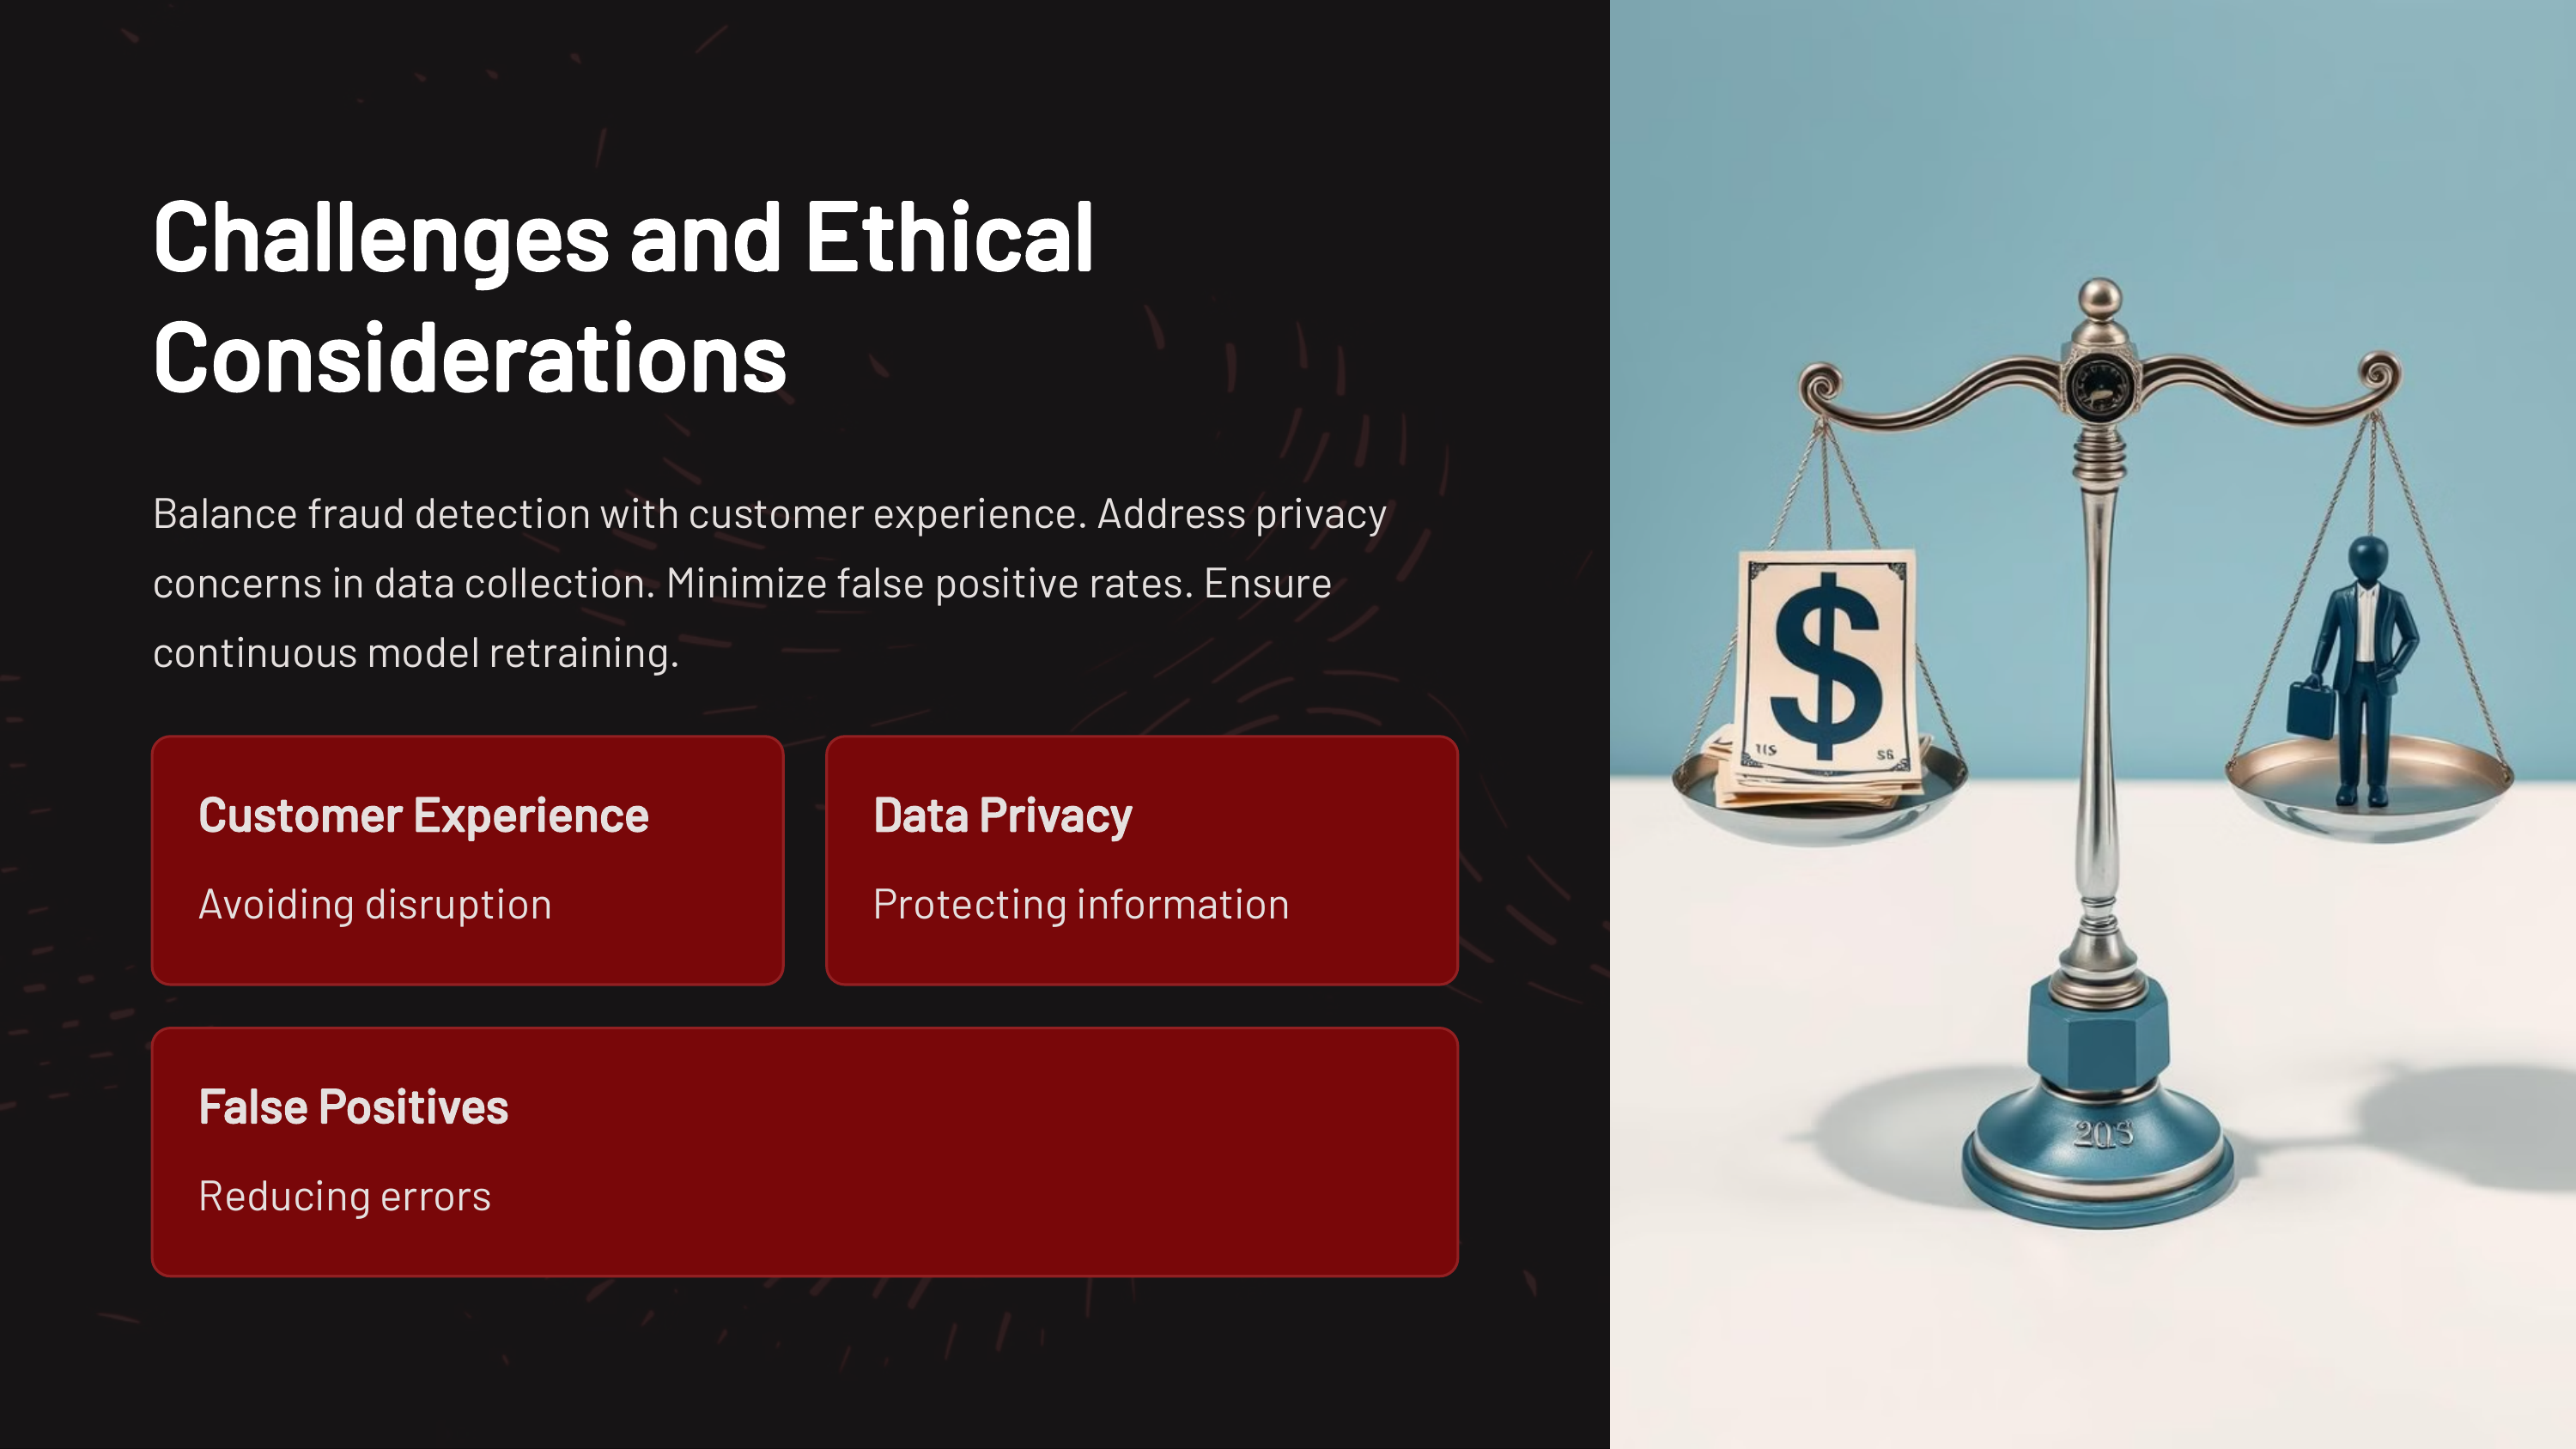

Challenges and Ethical Considerations

Balance fraud detection with customer experience. Address privacy concerns in data collection. Minimize false positive rates. Ensure continuous model retraining.

Customer Experience

Data Privacy

Avoiding disruption

Protecting information

False Positives

Reducing errors